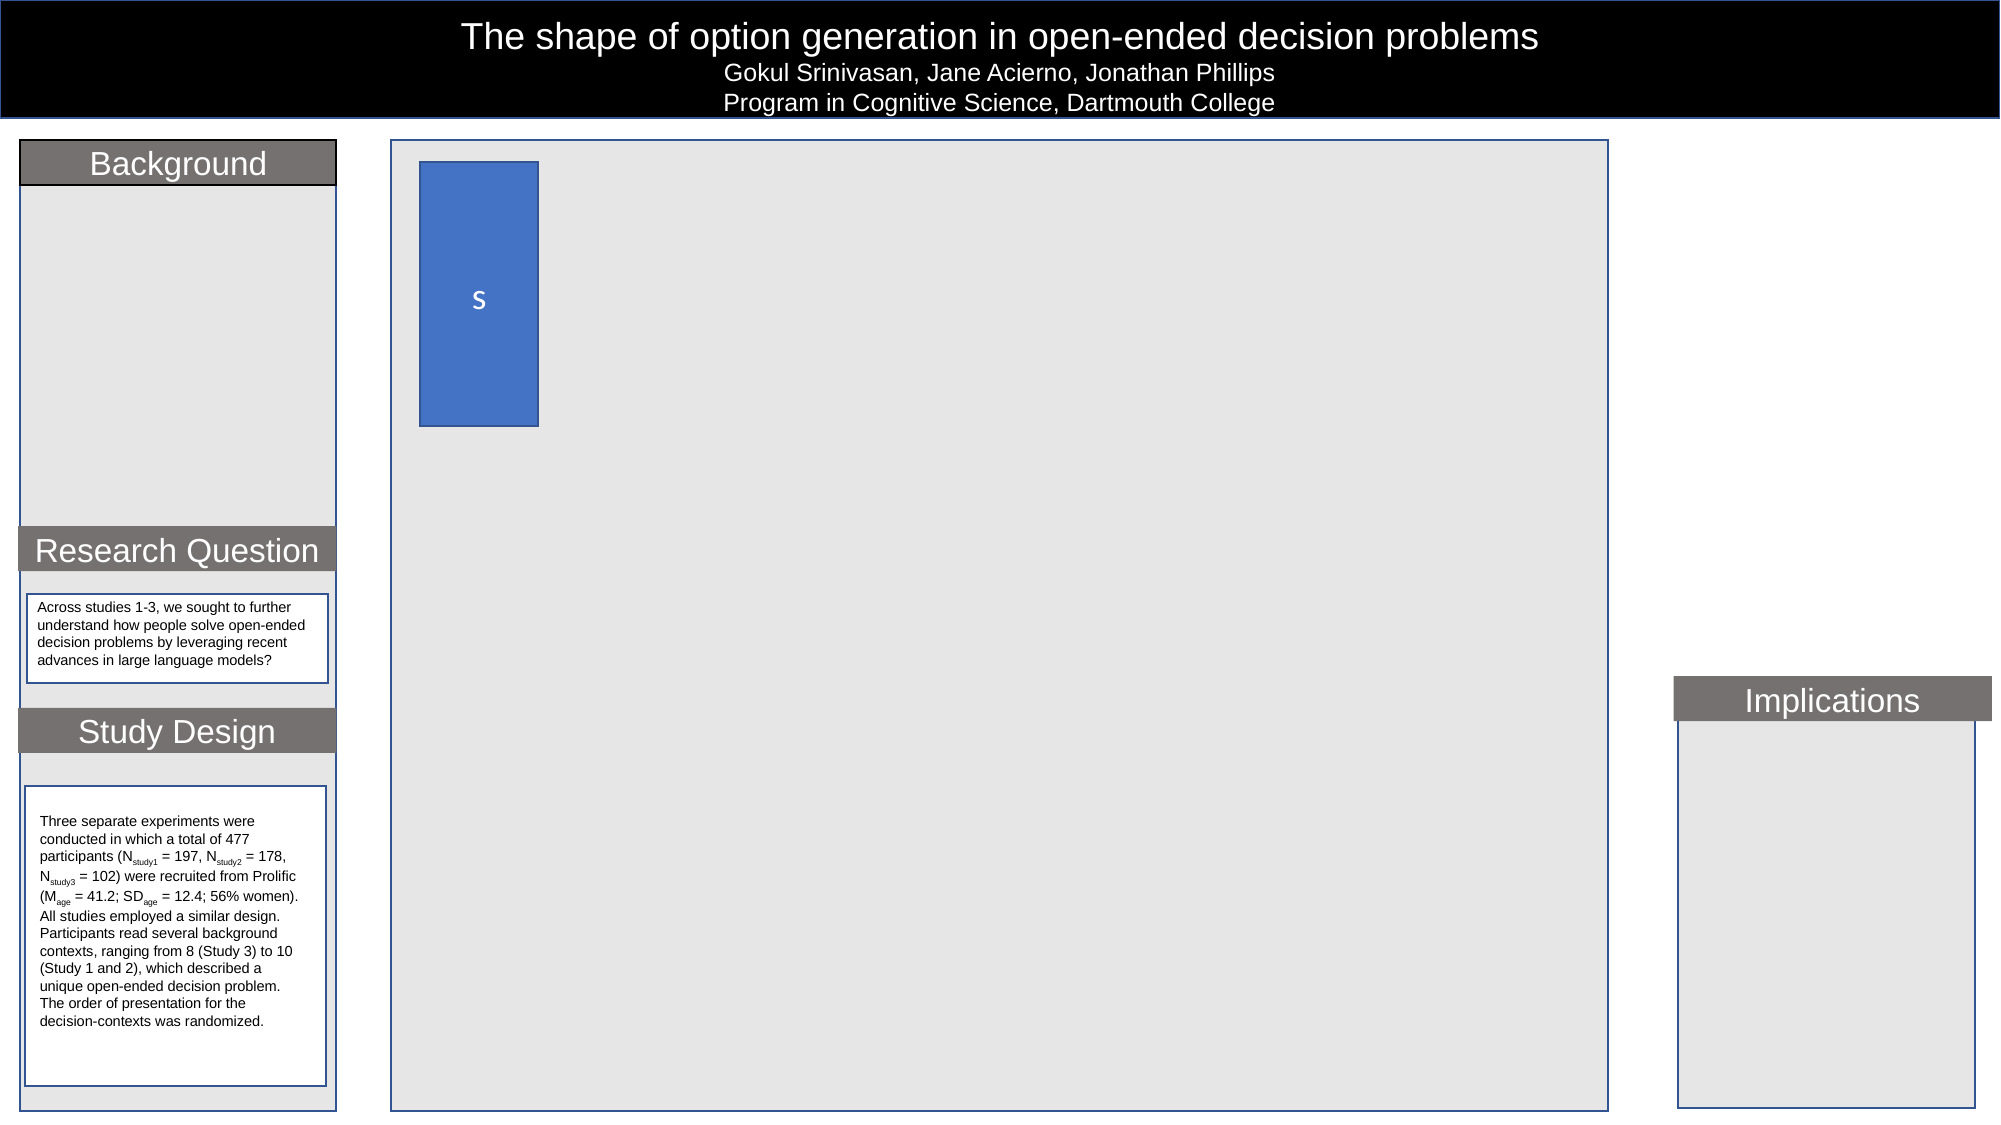

The shape of option generation in open-ended decision problems
Gokul Srinivasan, Jane Acierno, Jonathan Phillips
Program in Cognitive Science, Dartmouth College

Background

s
Research Question
Across studies 1-3, we sought to further understand how people solve open-ended decision problems by leveraging recent advances in large language models?

Implications

Study Design

Three separate experiments were conducted in which a total of 477 participants (Nstudy1 = 197, Nstudy2 = 178, Nstudy3 = 102) were recruited from Prolific (Mage = 41.2; SDage = 12.4; 56% women). All studies employed a similar design. Participants read several background contexts, ranging from 8 (Study 3) to 10 (Study 1 and 2), which described a unique open-ended decision problem. The order of presentation for the decision-contexts was randomized.